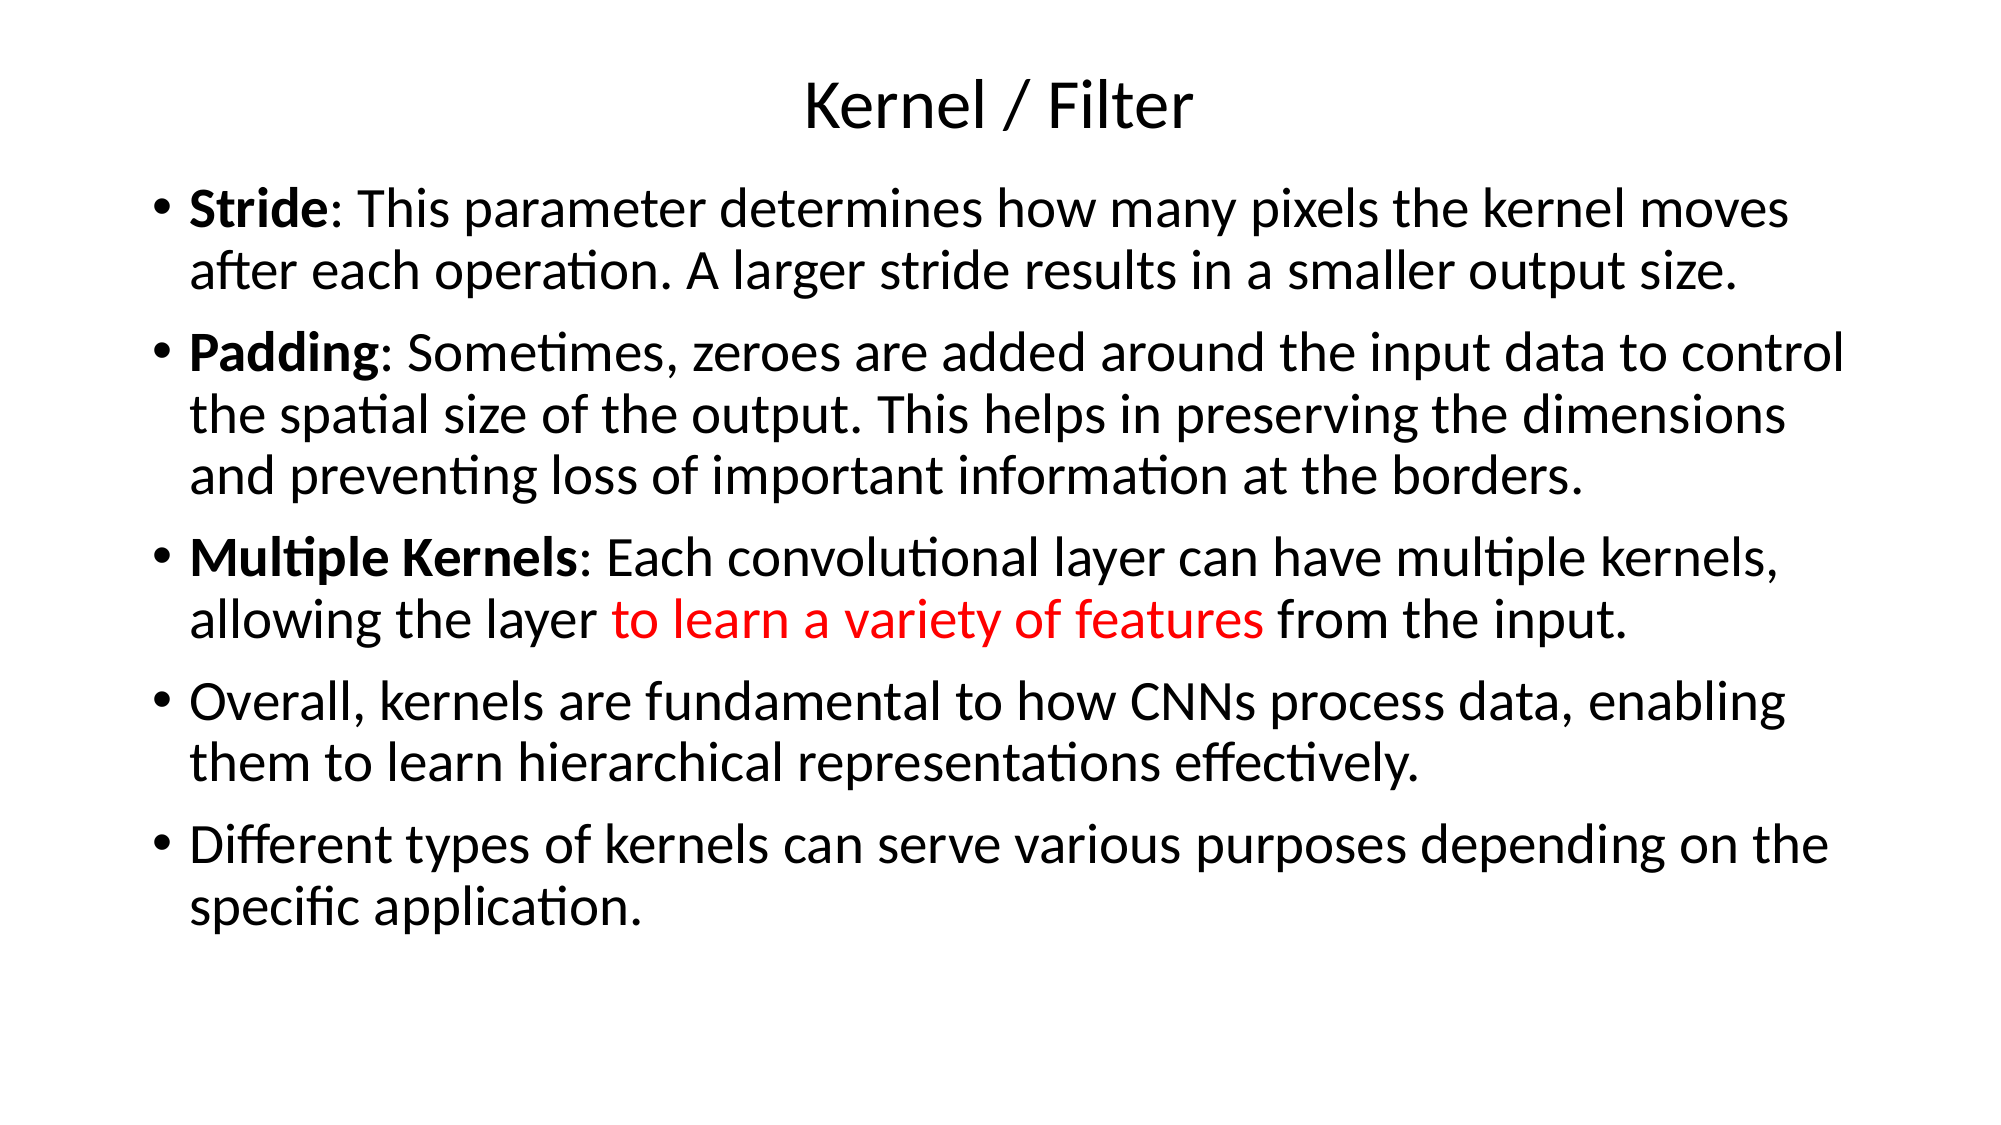

# Kernel / Filter
Stride: This parameter determines how many pixels the kernel moves after each operation. A larger stride results in a smaller output size.
Padding: Sometimes, zeroes are added around the input data to control the spatial size of the output. This helps in preserving the dimensions and preventing loss of important information at the borders.
Multiple Kernels: Each convolutional layer can have multiple kernels, allowing the layer to learn a variety of features from the input.
Overall, kernels are fundamental to how CNNs process data, enabling them to learn hierarchical representations effectively.
Different types of kernels can serve various purposes depending on the specific application.